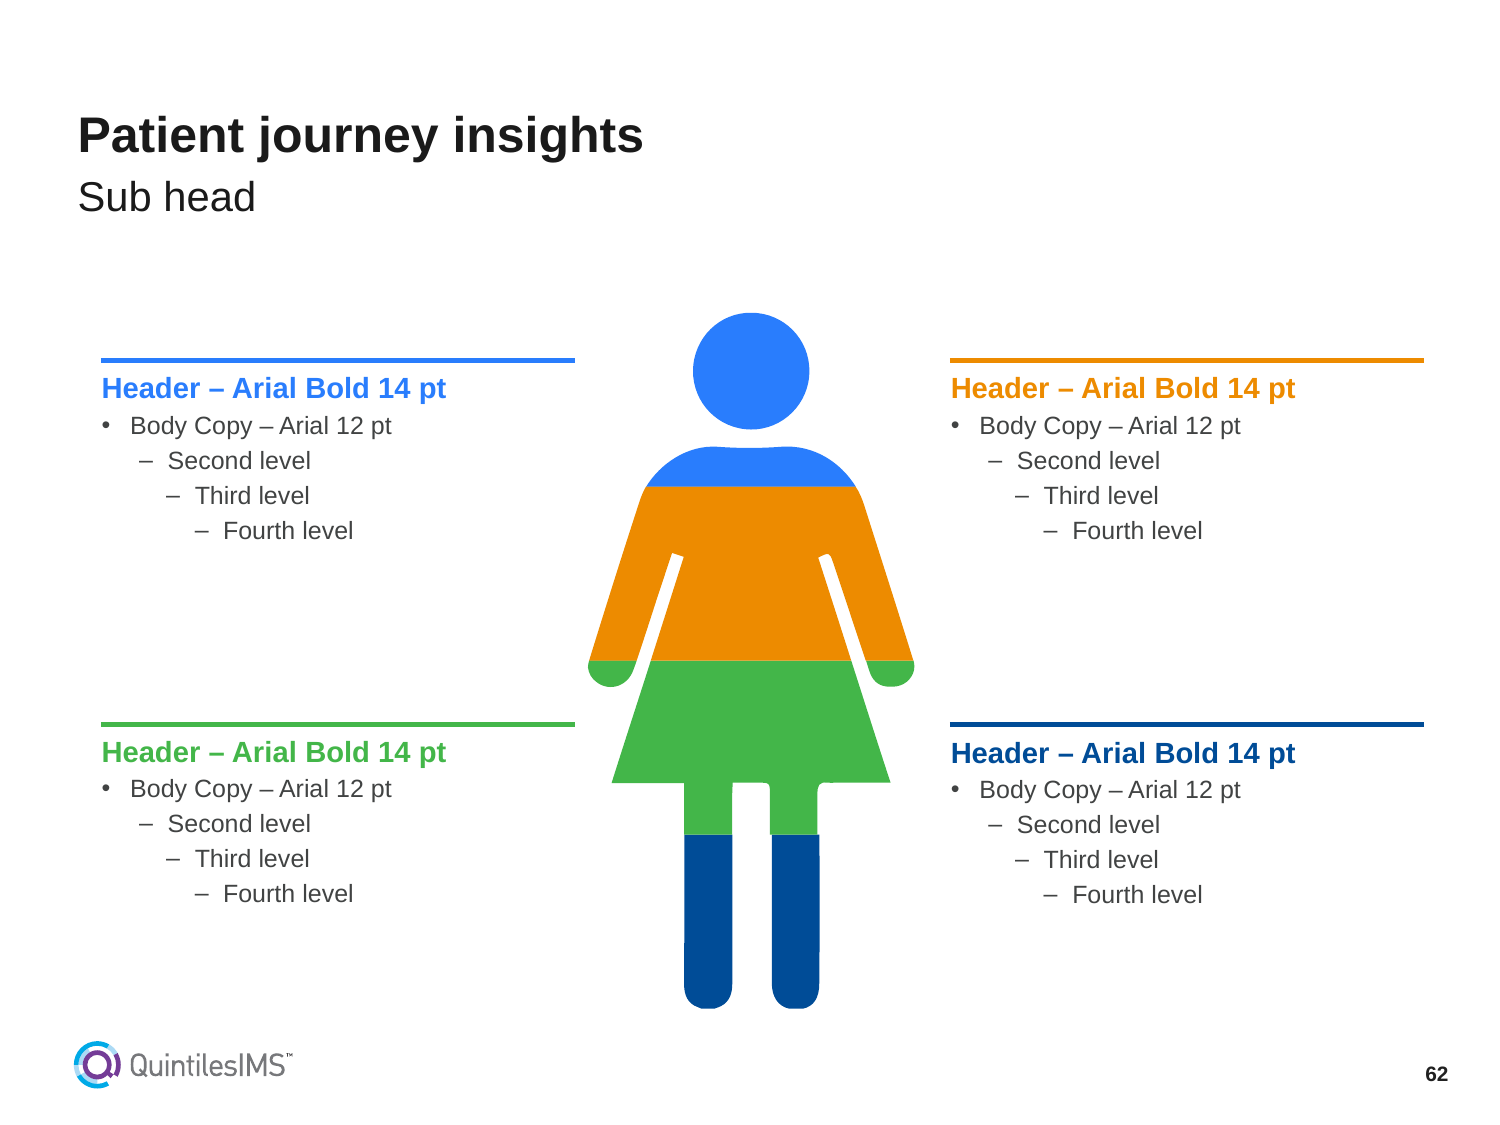

# Patient journey insights
Sub head

Header – Arial Bold 14 pt
Body Copy – Arial 12 pt
Second level
Third level
Fourth level
Header – Arial Bold 14 pt
Body Copy – Arial 12 pt
Second level
Third level
Fourth level
Header – Arial Bold 14 pt
Body Copy – Arial 12 pt
Second level
Third level
Fourth level
Header – Arial Bold 14 pt
Body Copy – Arial 12 pt
Second level
Third level
Fourth level